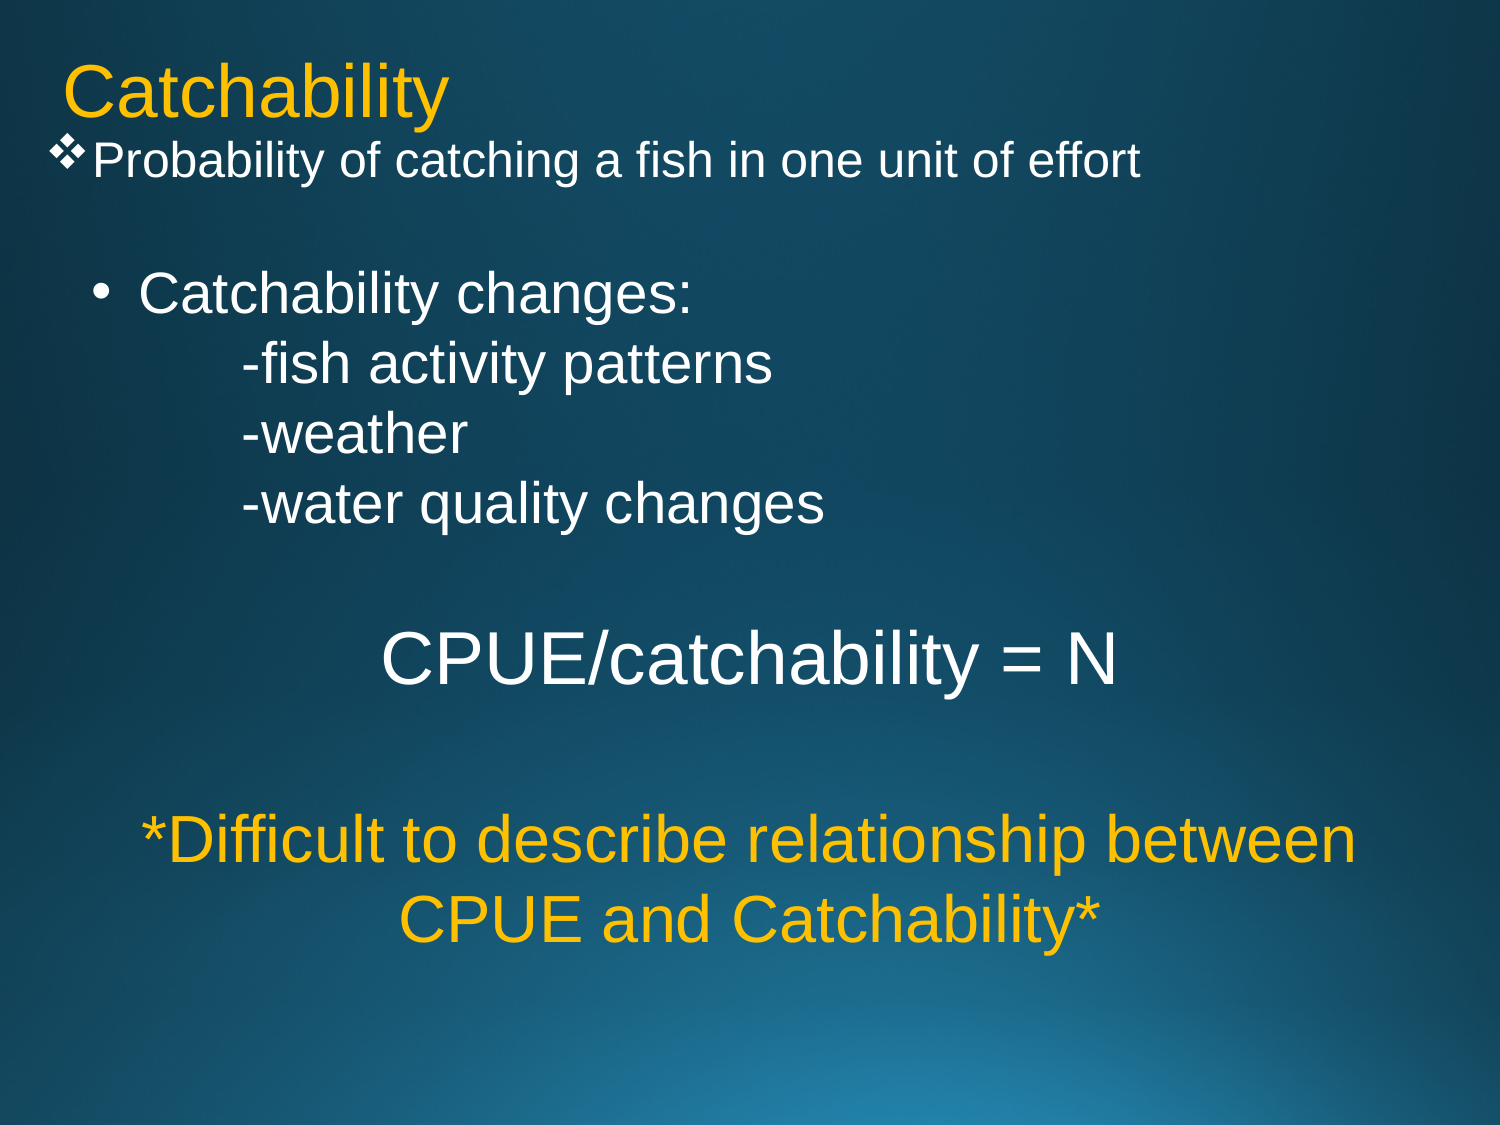

Catchability
Probability of catching a fish in one unit of effort
Catchability changes:
	-fish activity patterns
	-weather
	-water quality changes
CPUE/catchability = N
*Difficult to describe relationship between CPUE and Catchability*